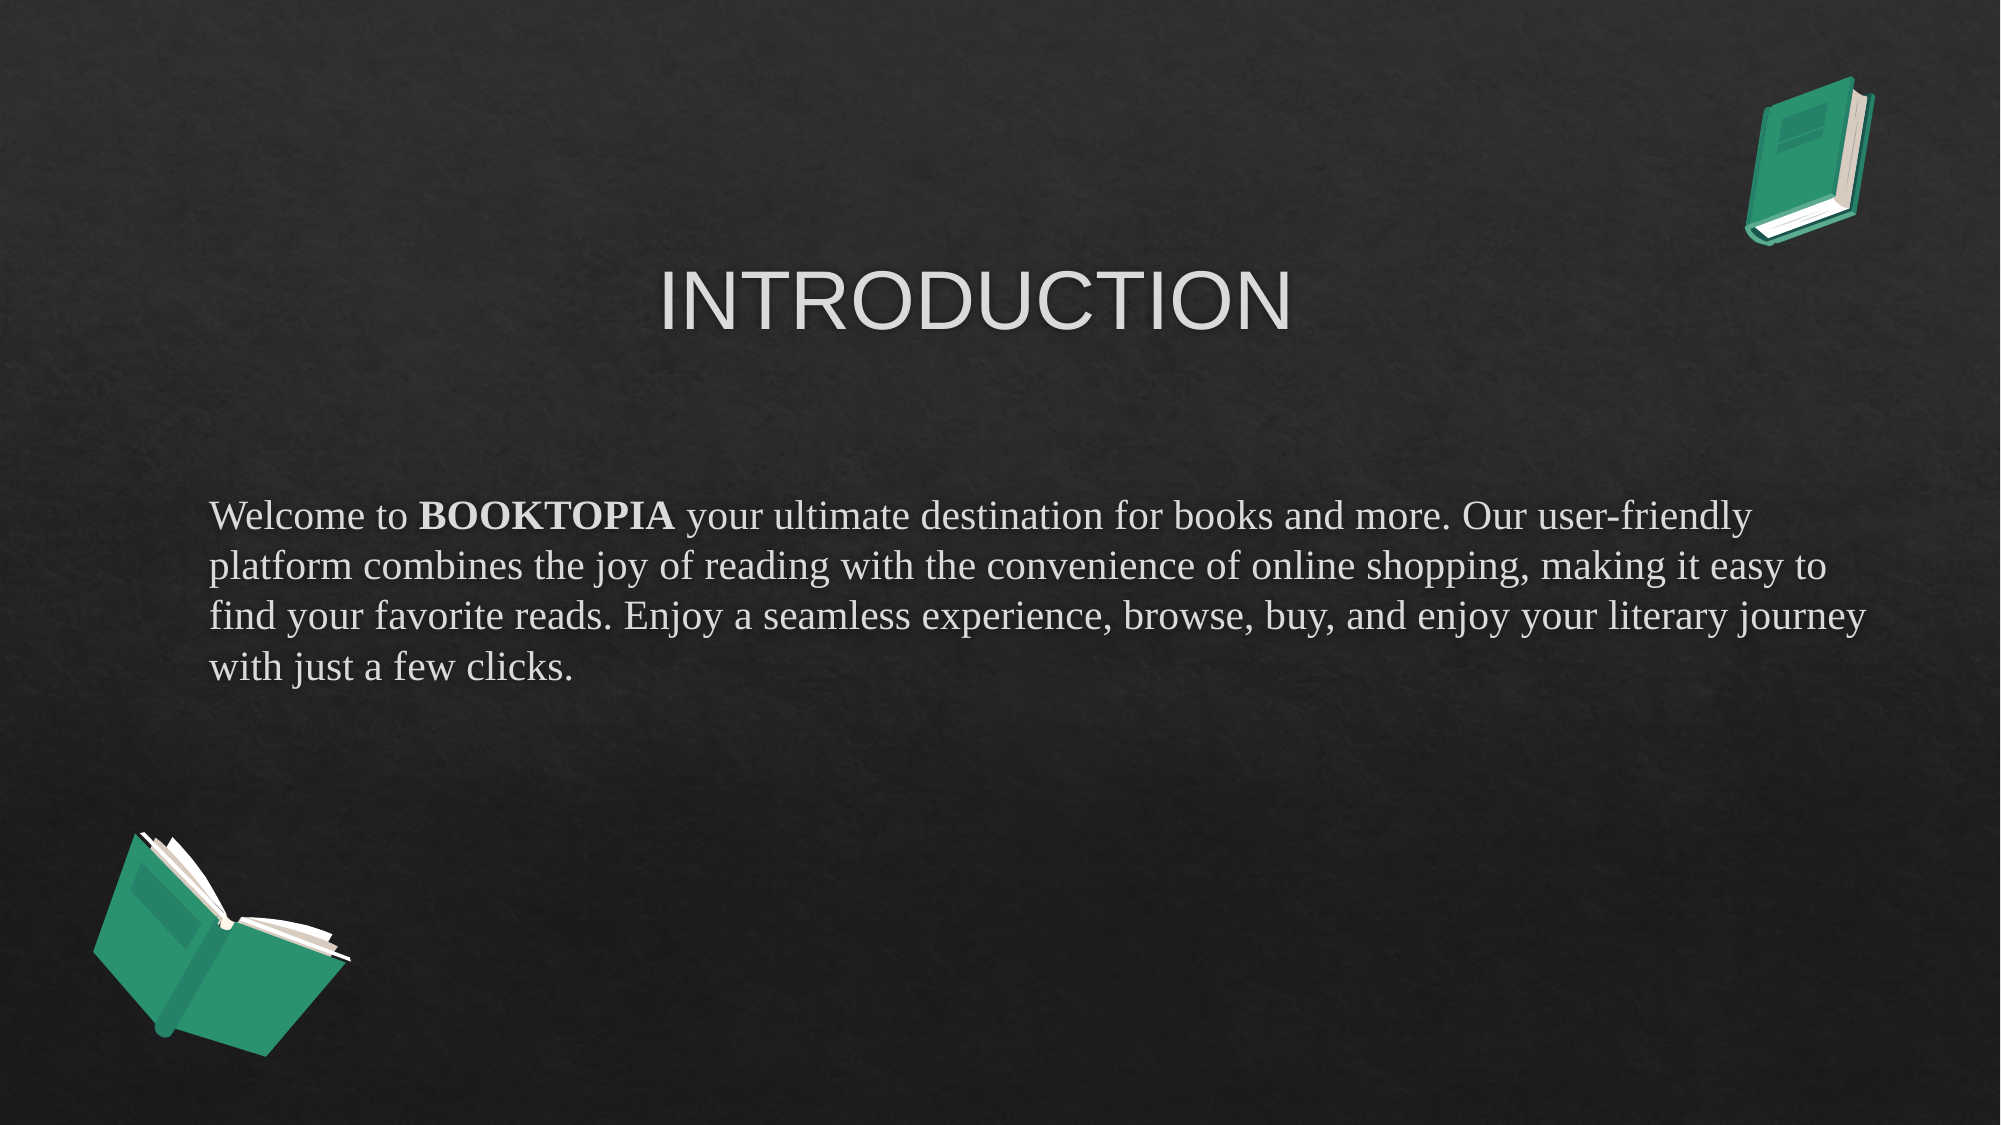

# INTRODUCTION
Welcome to BOOKTOPIA your ultimate destination for books and more. Our user-friendly platform combines the joy of reading with the convenience of online shopping, making it easy to find your favorite reads. Enjoy a seamless experience, browse, buy, and enjoy your literary journey with just a few clicks.